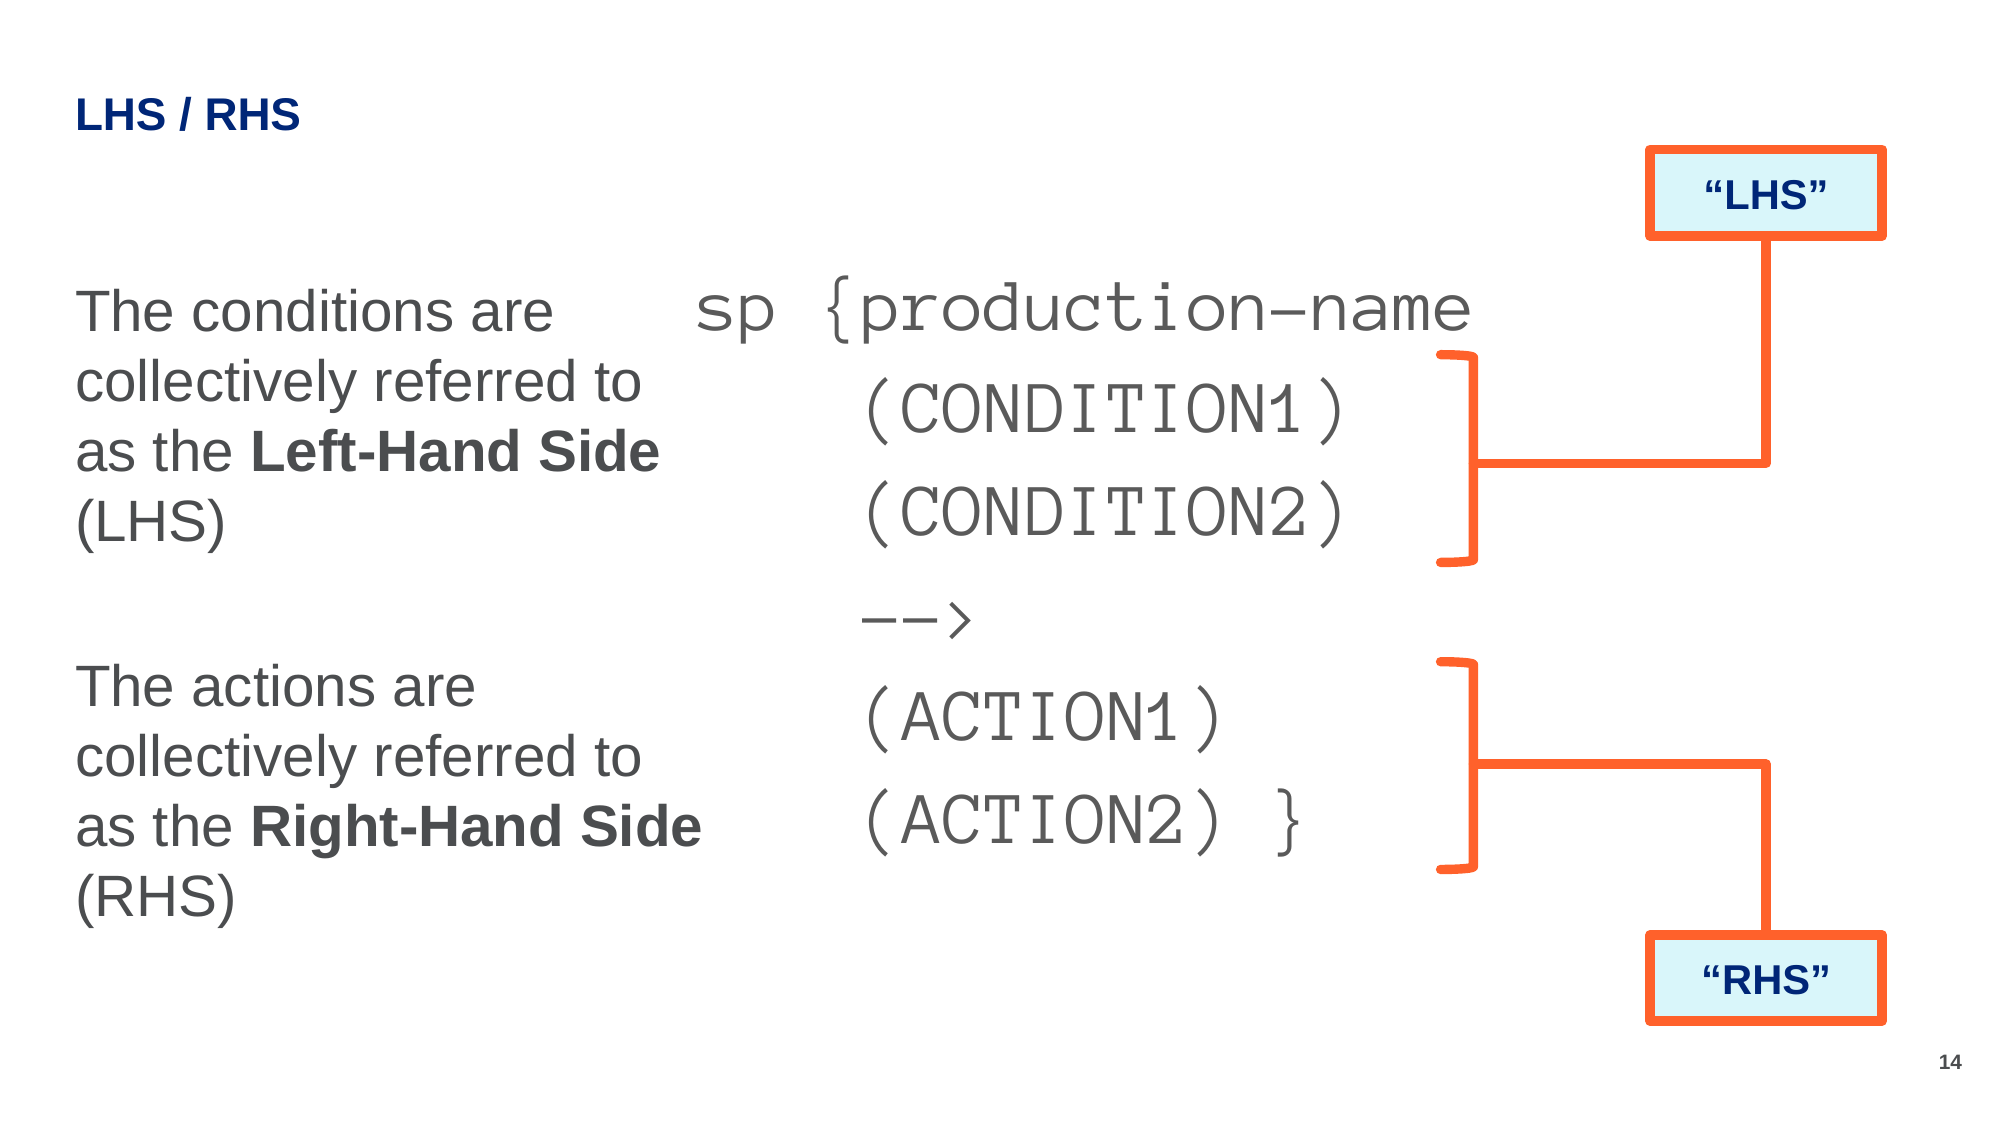

# LHS / RHS
“LHS”
sp {production-name
    (CONDITION1)
    (CONDITION2)
    -->
    (ACTION1)
    (ACTION2) }

The conditions are collectively referred to as the Left-Hand Side (LHS)

The actions are collectively referred to as the Right-Hand Side (RHS)

“RHS”